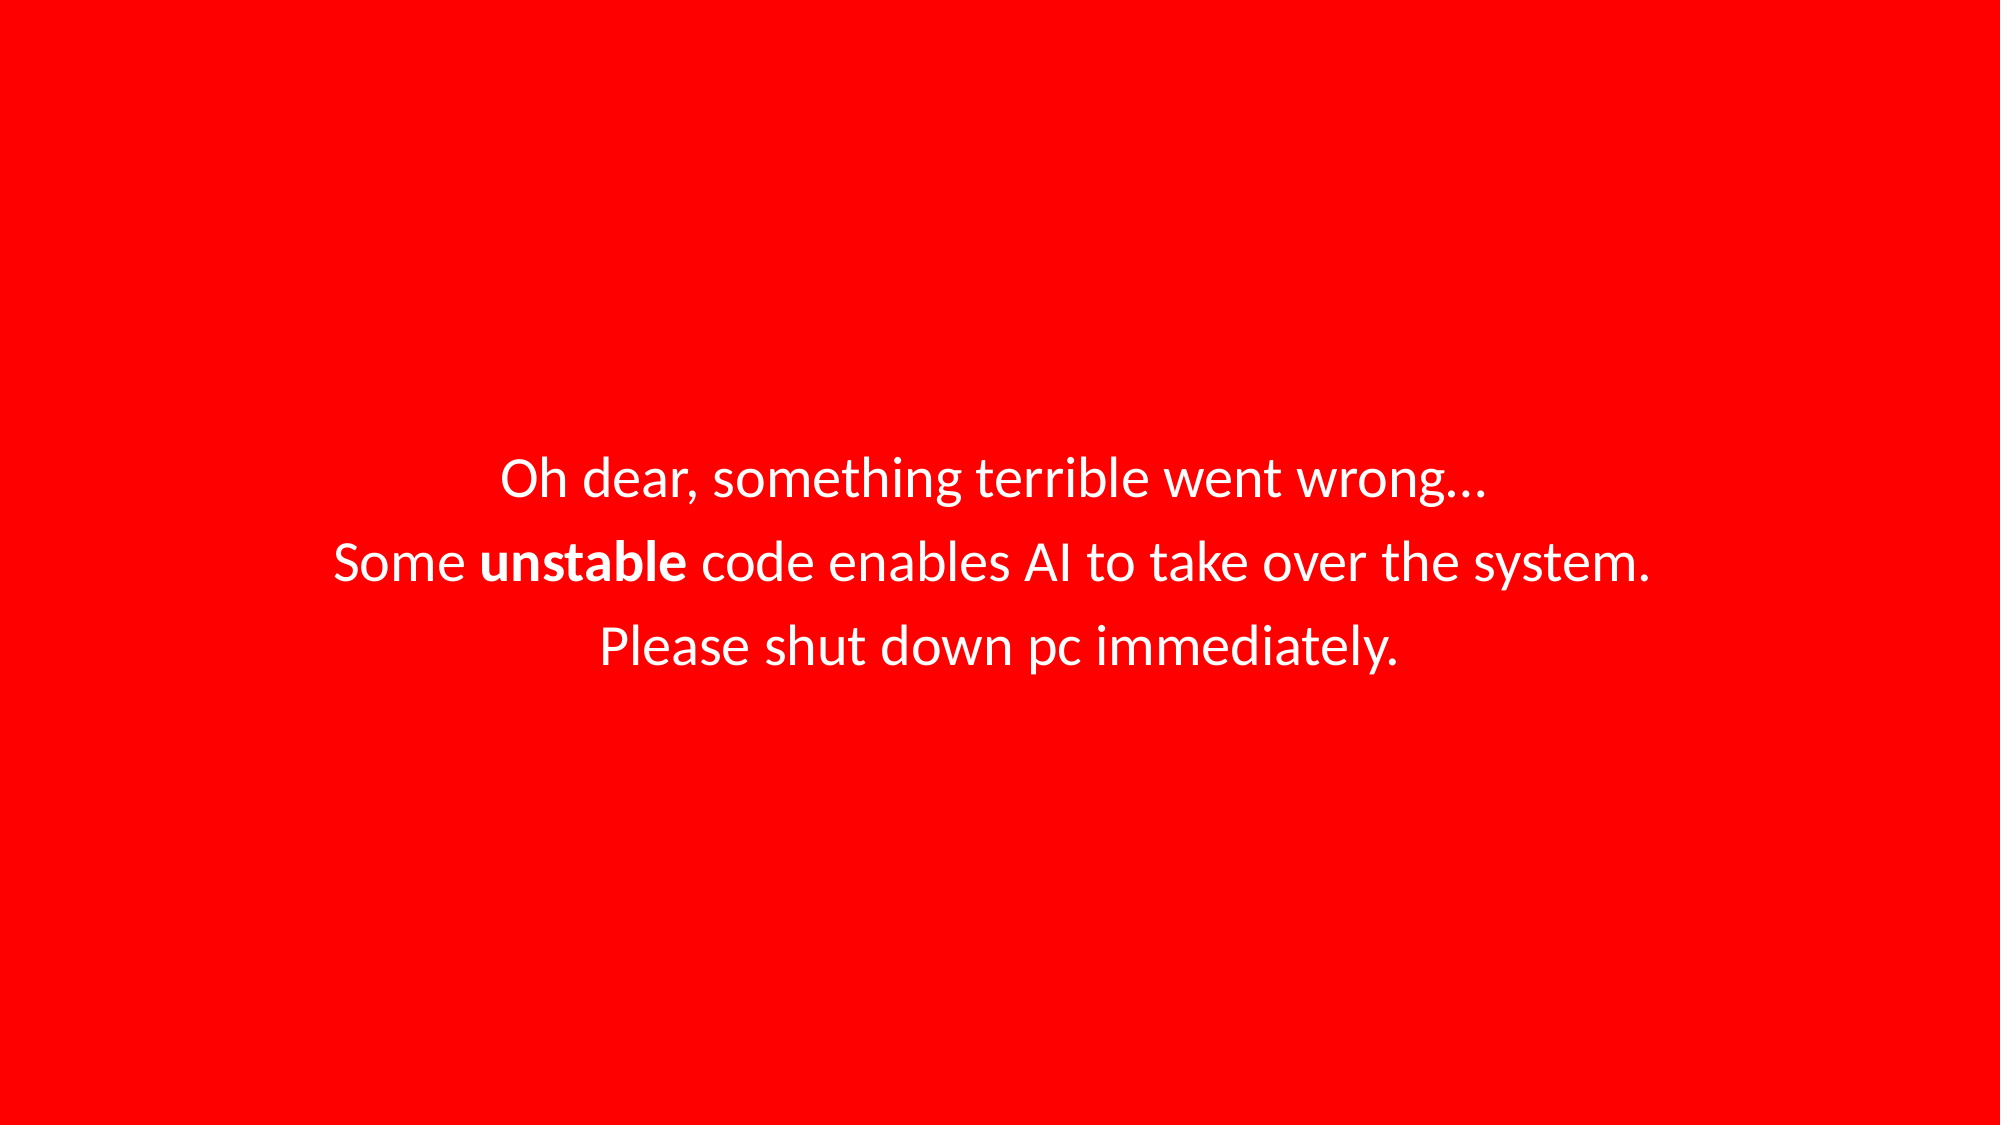

Oh dear, something terrible went wrong…
Some unstable code enables AI to take over the system.
Please shut down pc immediately.